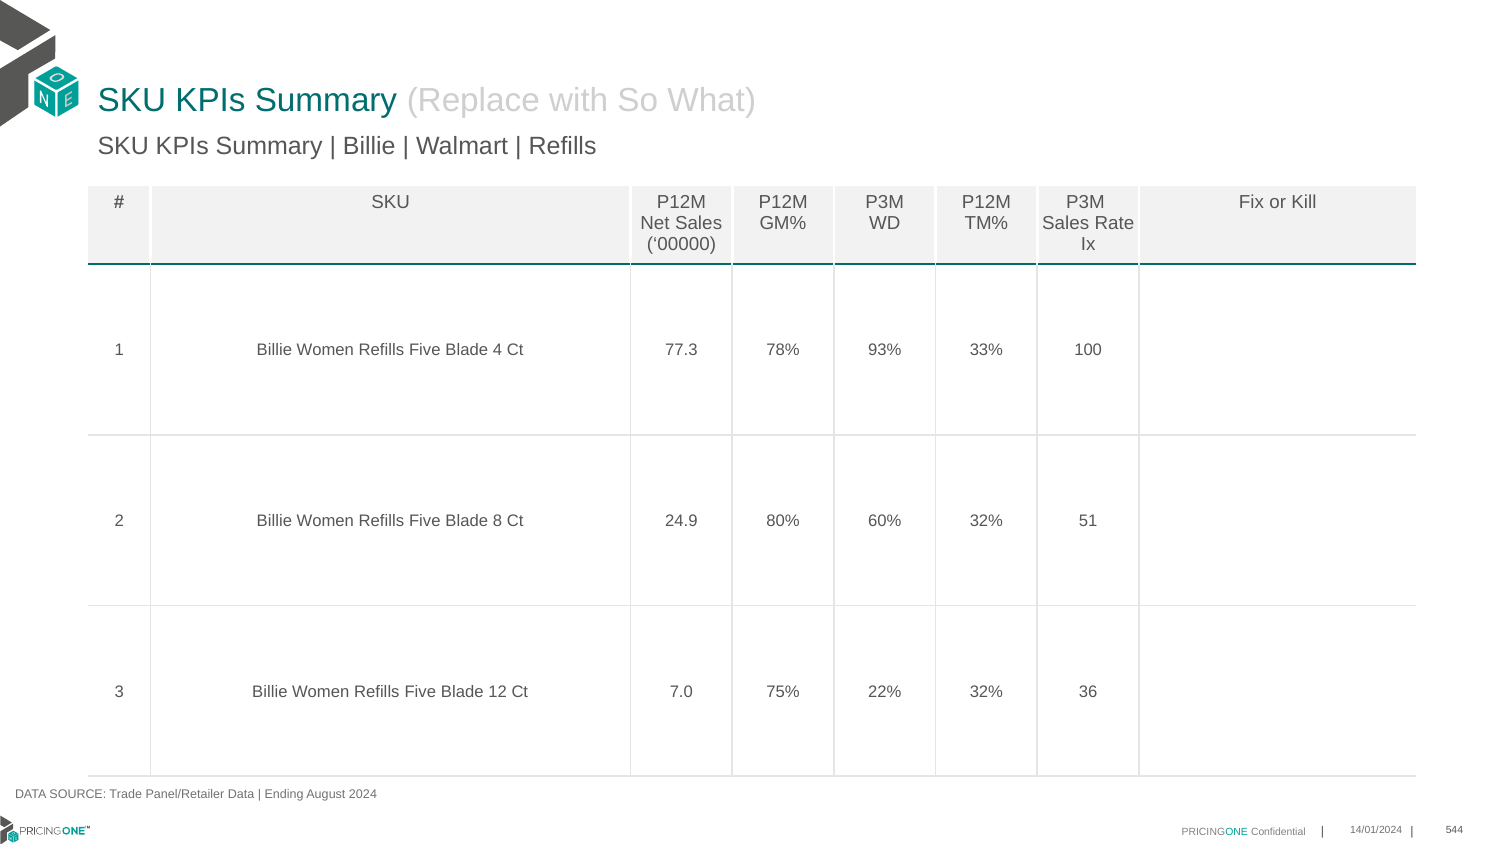

# SKU KPIs Summary (Replace with So What)
SKU KPIs Summary | Billie | Walmart | Refills
| # | SKU | P12M Net Sales (‘00000) | P12M GM% | P3M WD | P12M TM% | P3M Sales Rate Ix | Fix or Kill |
| --- | --- | --- | --- | --- | --- | --- | --- |
| 1 | Billie Women Refills Five Blade 4 Ct | 77.3 | 78% | 93% | 33% | 100 |  |
| 2 | Billie Women Refills Five Blade 8 Ct | 24.9 | 80% | 60% | 32% | 51 |  |
| 3 | Billie Women Refills Five Blade 12 Ct | 7.0 | 75% | 22% | 32% | 36 |  |
DATA SOURCE: Trade Panel/Retailer Data | Ending August 2024

14/01/2024
544